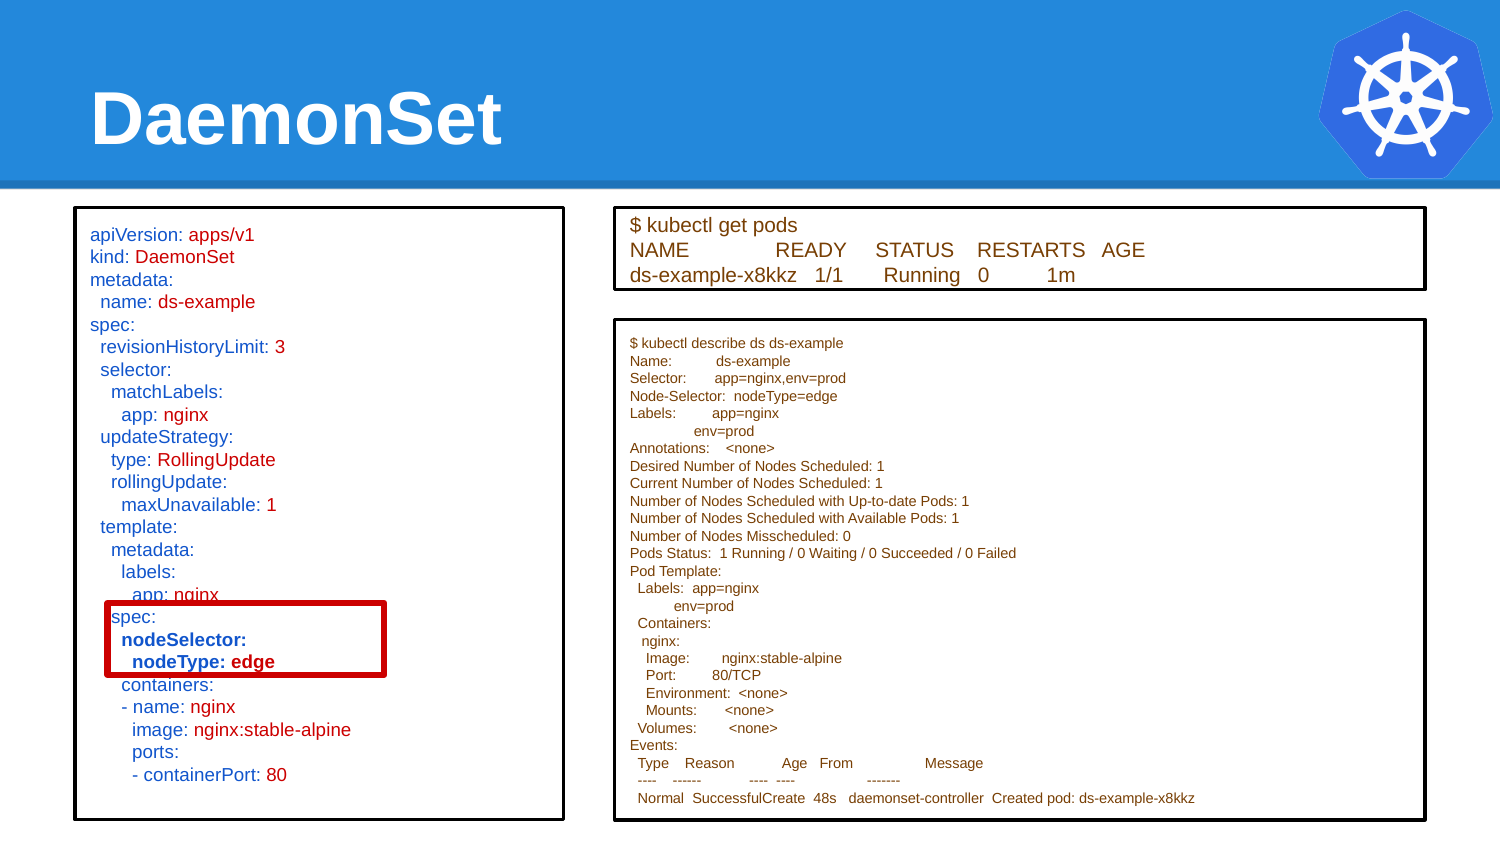

# DaemonSet
apiVersion: apps/v1
kind: DaemonSet
metadata:
  name: ds-example
spec:
  revisionHistoryLimit: 3
  selector:
    matchLabels:
      app: nginx
  updateStrategy:
    type: RollingUpdate
    rollingUpdate:
      maxUnavailable: 1
  template:
    metadata:
      labels:
        app: nginx
    spec:
      nodeSelector:
        nodeType: edge
      containers:
      - name: nginx
        image: nginx:stable-alpine
        ports:
        - containerPort: 80
$ kubectl get pods
NAME               READY     STATUS    RESTARTS   AGE
ds-example-x8kkz   1/1       Running   0          1m
$ kubectl describe ds ds-example
Name:           ds-example
Selector:       app=nginx,env=prod
Node-Selector:  nodeType=edge
Labels:         app=nginx
                env=prod
Annotations:    <none>
Desired Number of Nodes Scheduled: 1
Current Number of Nodes Scheduled: 1
Number of Nodes Scheduled with Up-to-date Pods: 1
Number of Nodes Scheduled with Available Pods: 1
Number of Nodes Misscheduled: 0
Pods Status:  1 Running / 0 Waiting / 0 Succeeded / 0 Failed
Pod Template:
  Labels:  app=nginx
           env=prod
  Containers:
   nginx:
    Image:        nginx:stable-alpine
    Port:         80/TCP
    Environment:  <none>
    Mounts:       <none>
  Volumes:        <none>
Events:
  Type    Reason            Age   From                  Message
  ----    ------            ----  ----                  -------
  Normal  SuccessfulCreate  48s   daemonset-controller  Created pod: ds-example-x8kkz